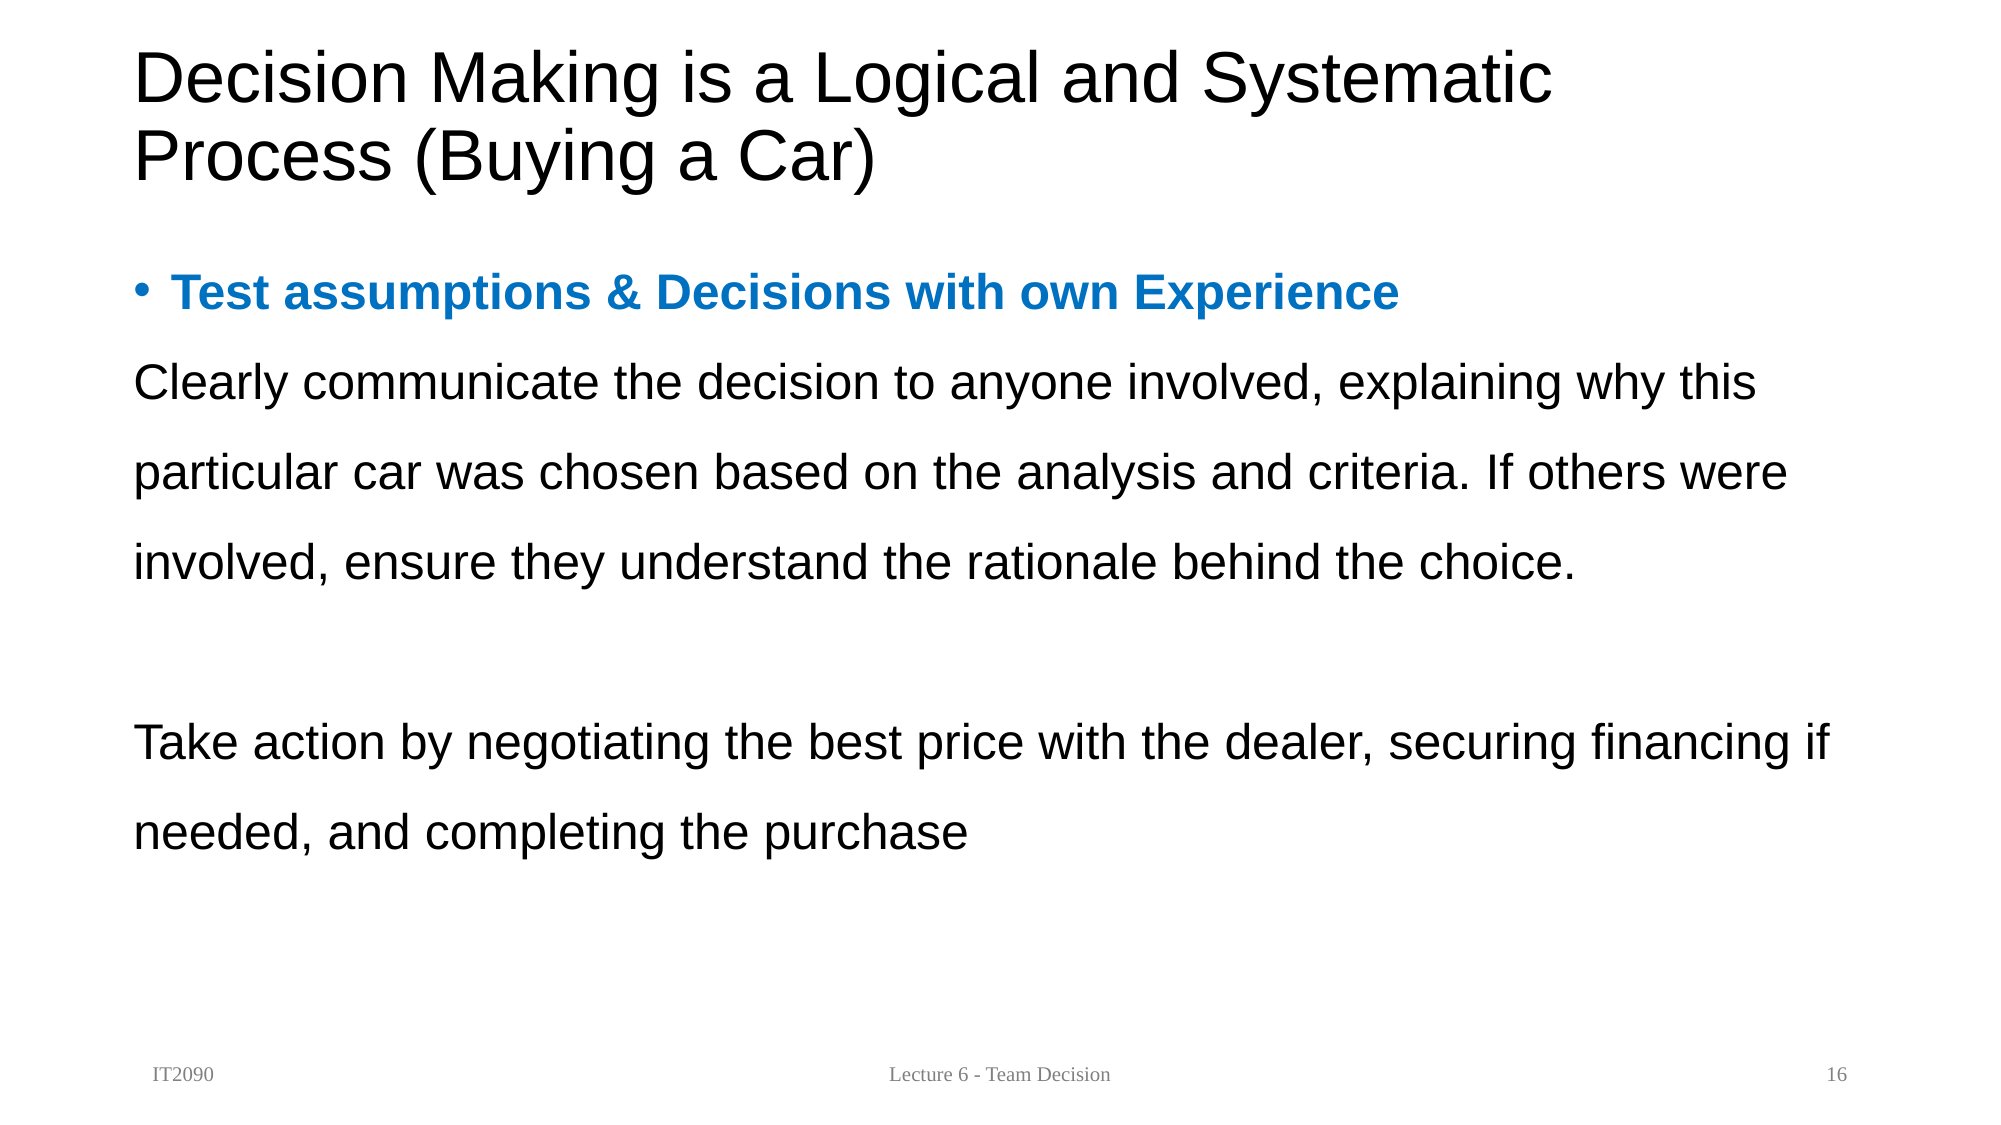

# Decision Making is a Logical and Systematic Process (Buying a Car)
Test assumptions & Decisions with own Experience
Clearly communicate the decision to anyone involved, explaining why this particular car was chosen based on the analysis and criteria. If others were involved, ensure they understand the rationale behind the choice.

Take action by negotiating the best price with the dealer, securing financing if needed, and completing the purchase
IT2090
Lecture 6 - Team Decision
16